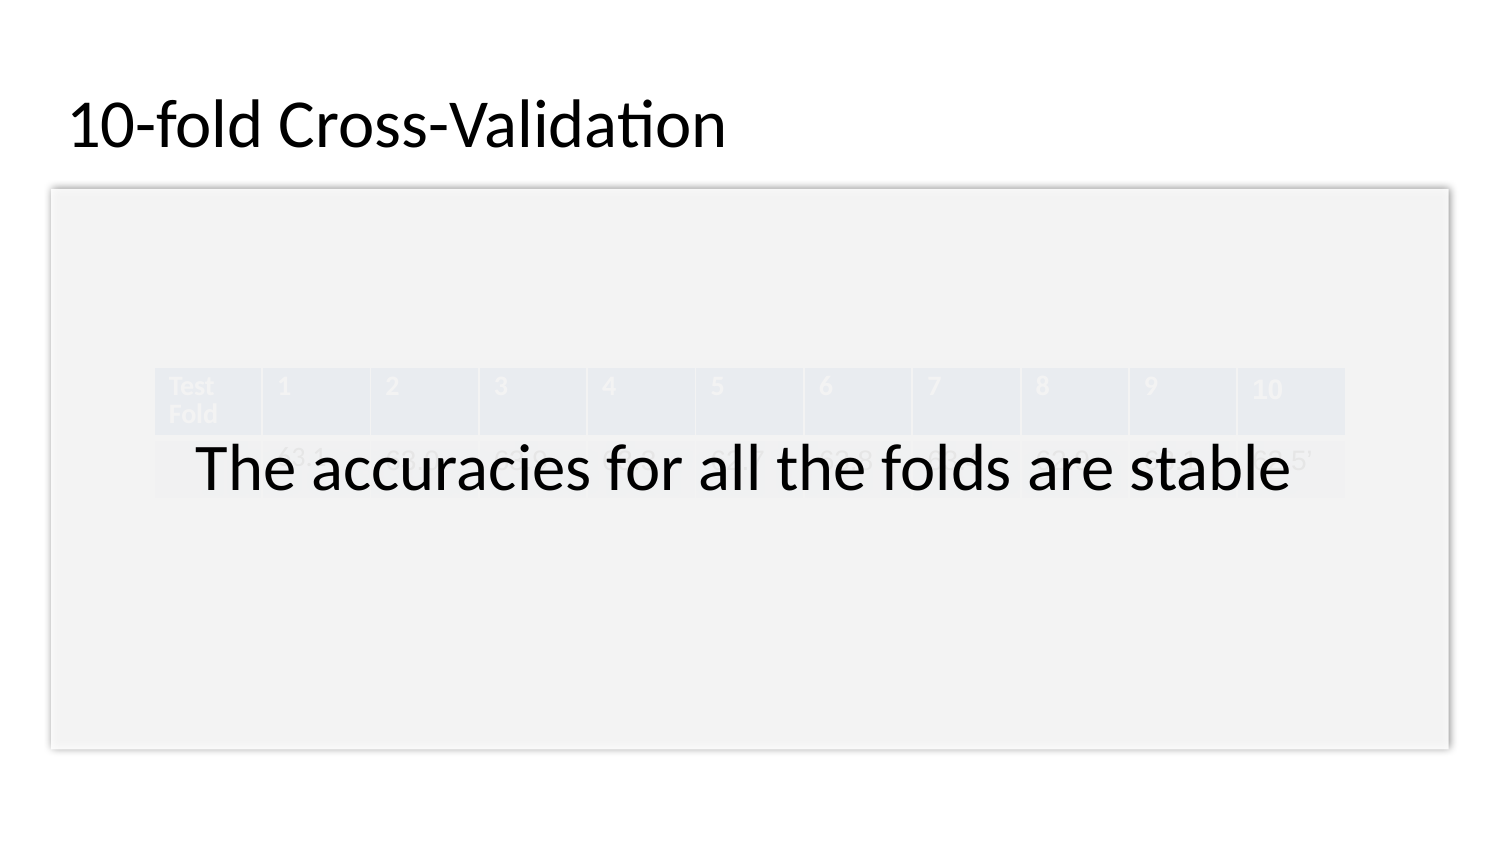

# 10-fold Cross-Validation

The accuracies for all the folds are stable
| Test Fold | 1 | 2 | 3 | 4 | 5 | 6 | 7 | 8 | 9 | 10 |
| --- | --- | --- | --- | --- | --- | --- | --- | --- | --- | --- |
|  | 63.1 | 63.0 | 63.9 | 63.3 | 62.7 | 63.8 | 63.4 | 62.9 | 63.1 | 62.5’ |